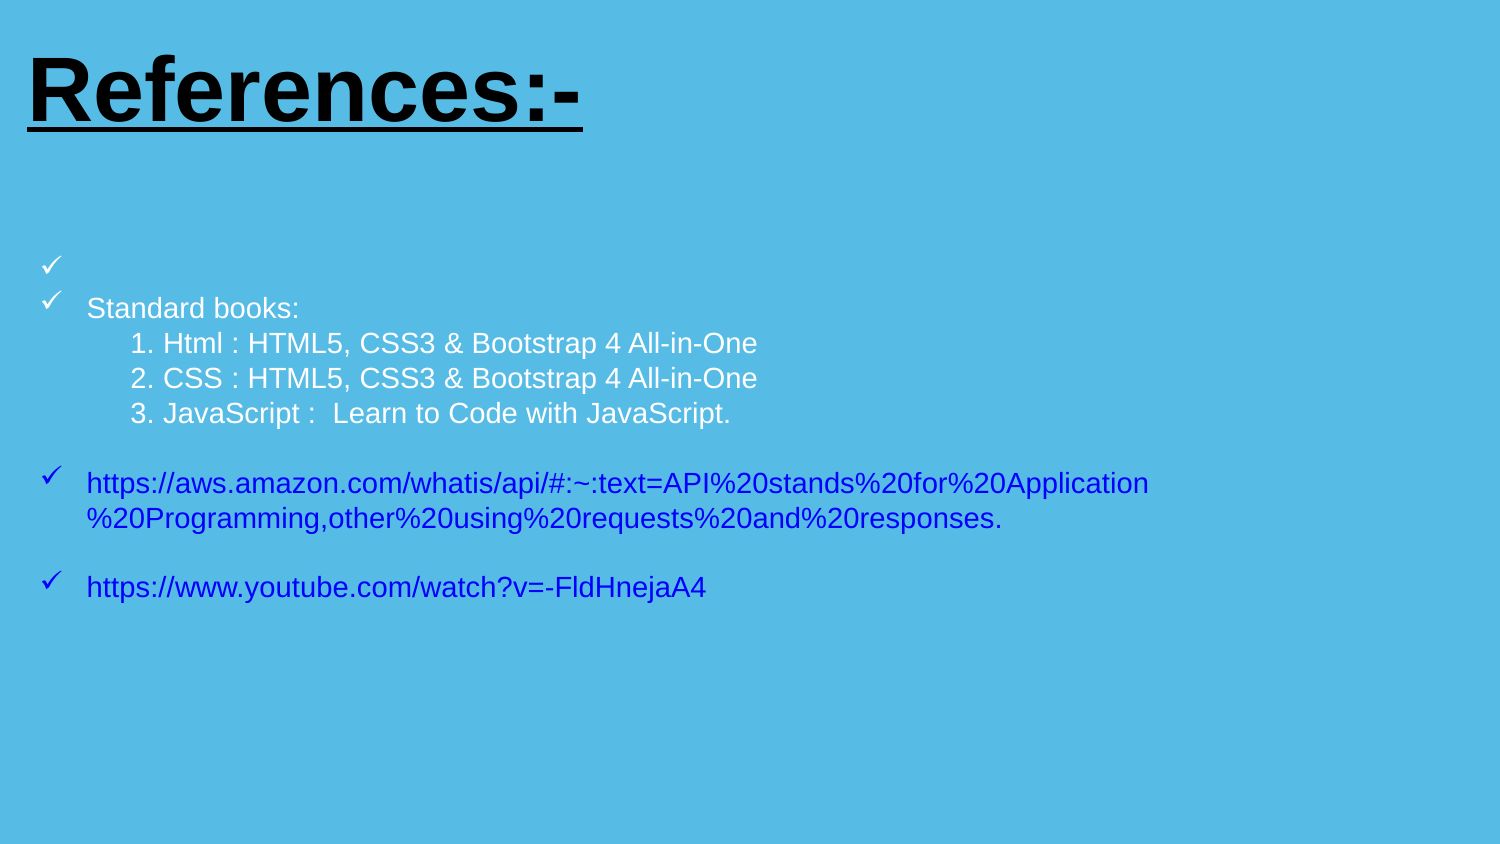

References:-
https://www.w3schools.com/
Standard books:
           1. Html : HTML5, CSS3 & Bootstrap 4 All-in-One
           2. CSS : HTML5, CSS3 & Bootstrap 4 All-in-One
           3. JavaScript :  Learn to Code with JavaScript.

https://aws.amazon.com/whatis/api/#:~:text=API%20stands%20for%20Application%20Programming,other%20using%20requests%20and%20responses.

https://www.youtube.com/watch?v=-FldHnejaA4